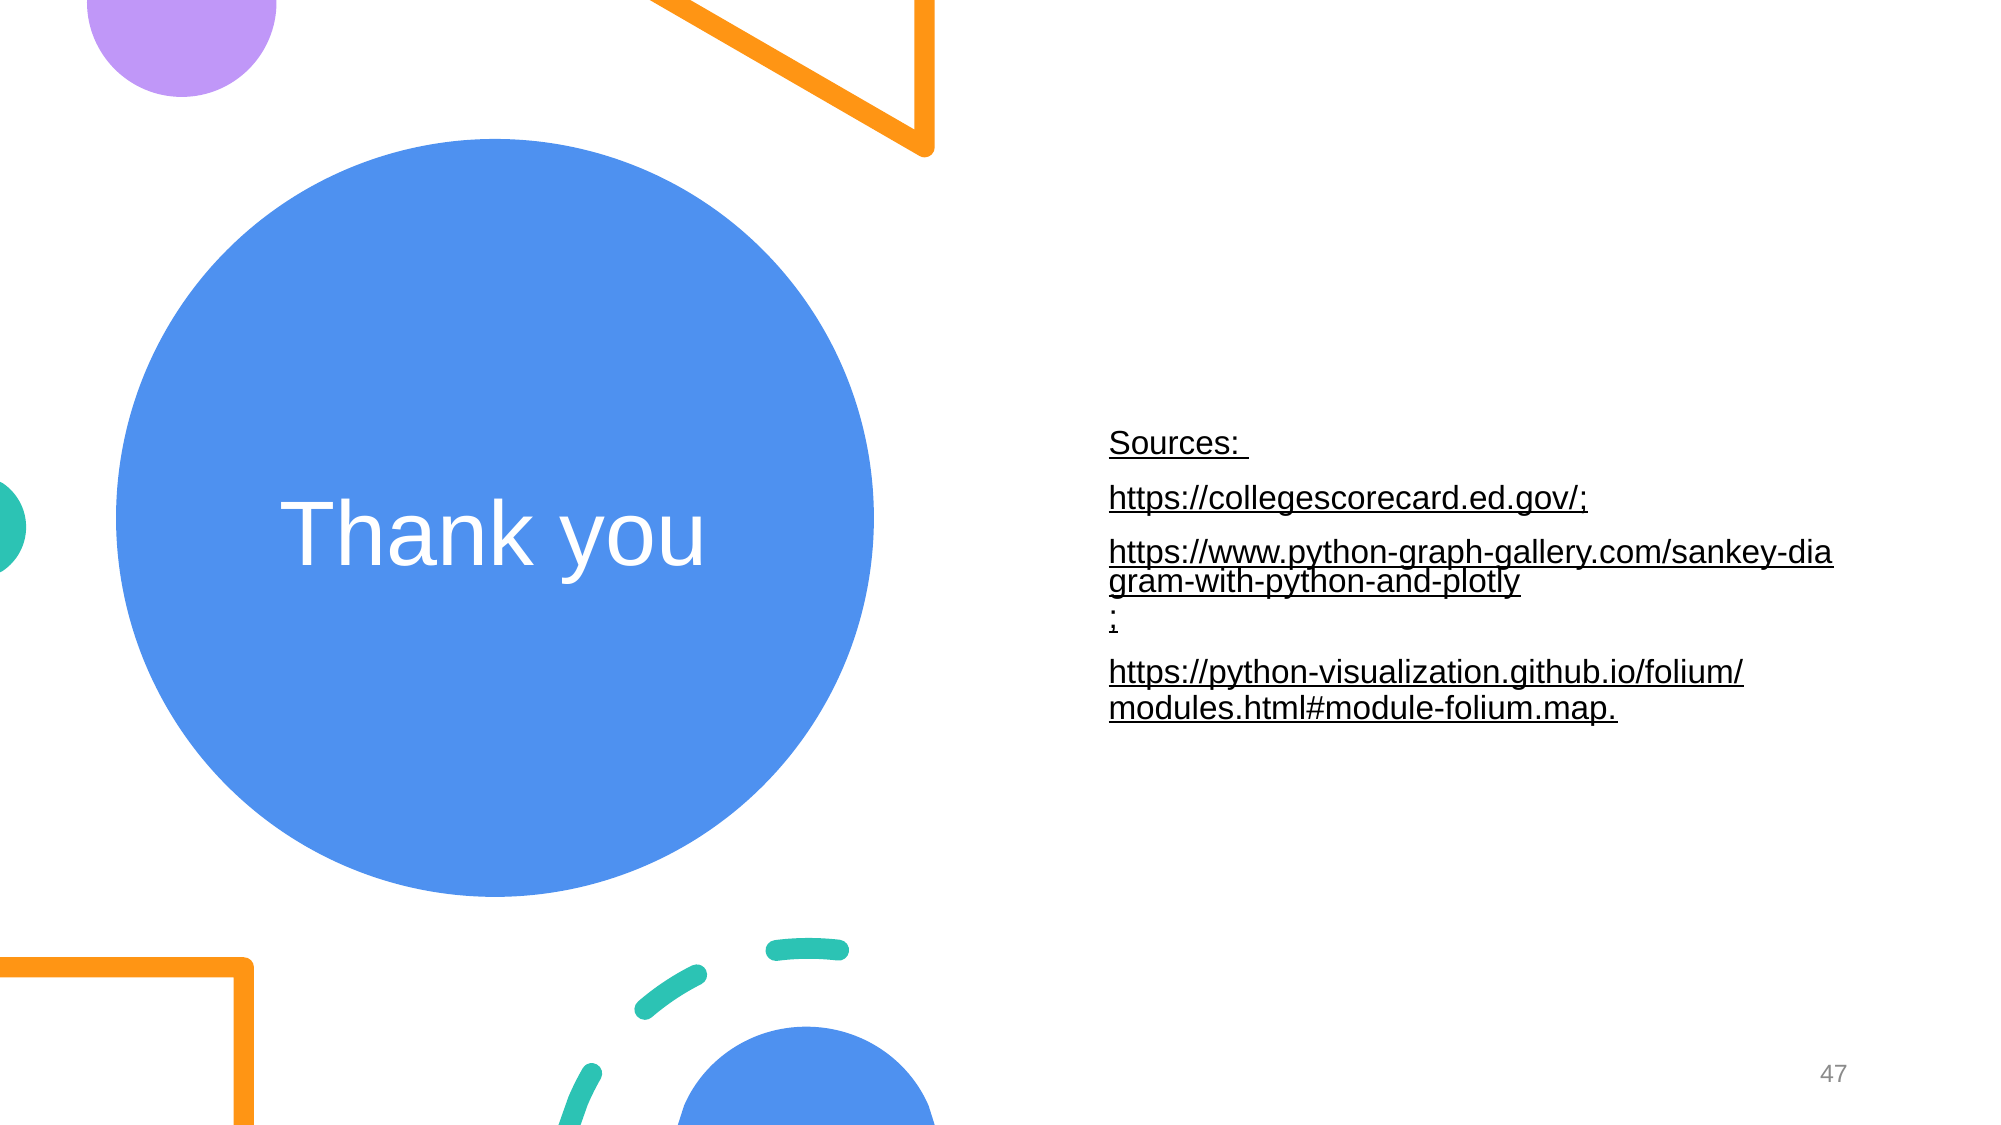

# Thank you
Sources:
https://collegescorecard.ed.gov/;
https://www.python-graph-gallery.com/sankey-diagram-with-python-and-plotly;
https://python-visualization.github.io/folium/modules.html#module-folium.map.

47